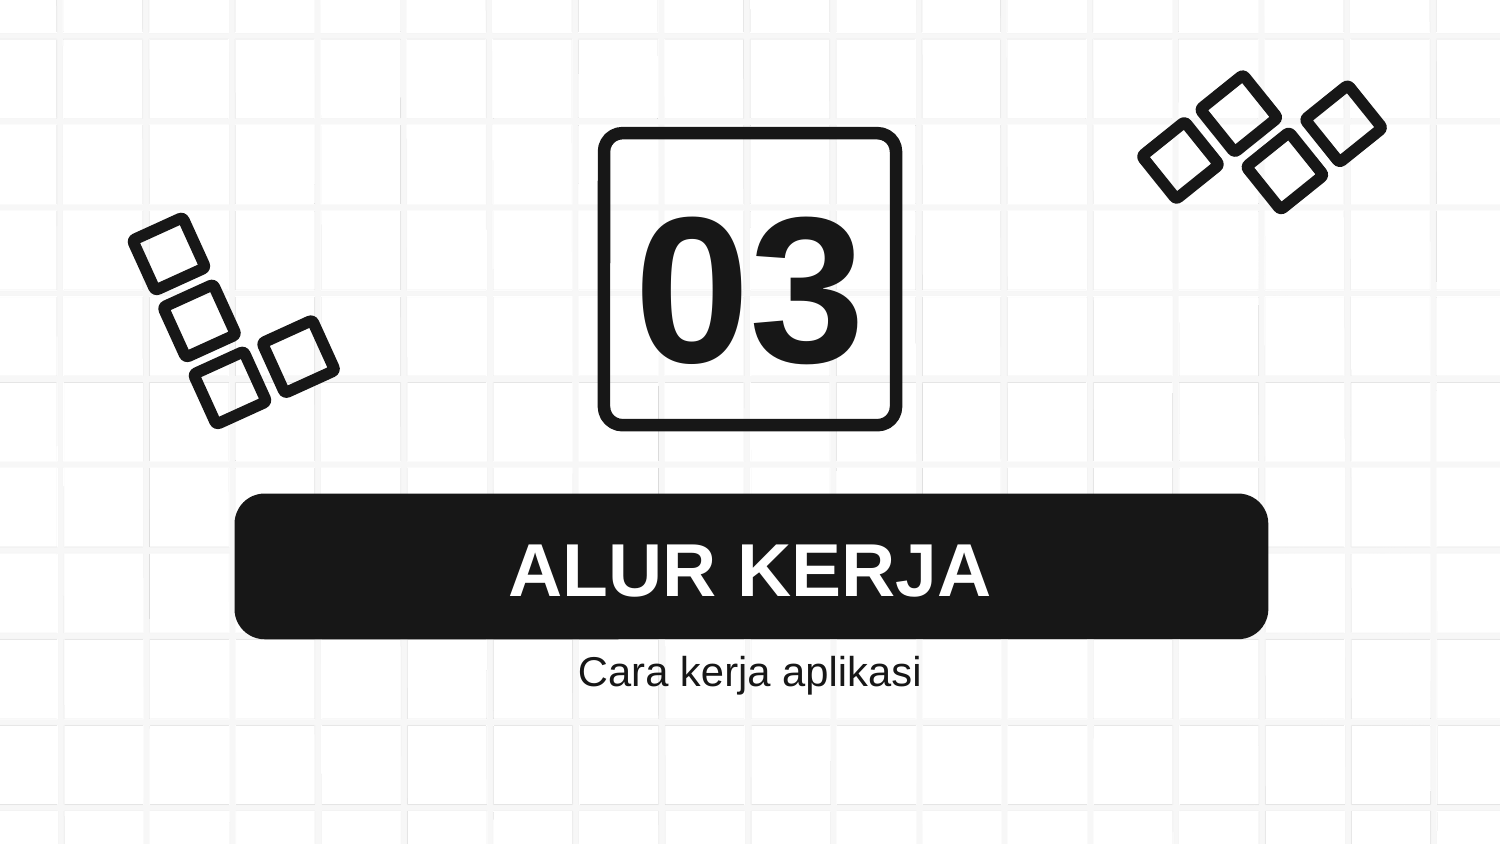

03

# ALUR KERJA
Cara kerja aplikasi